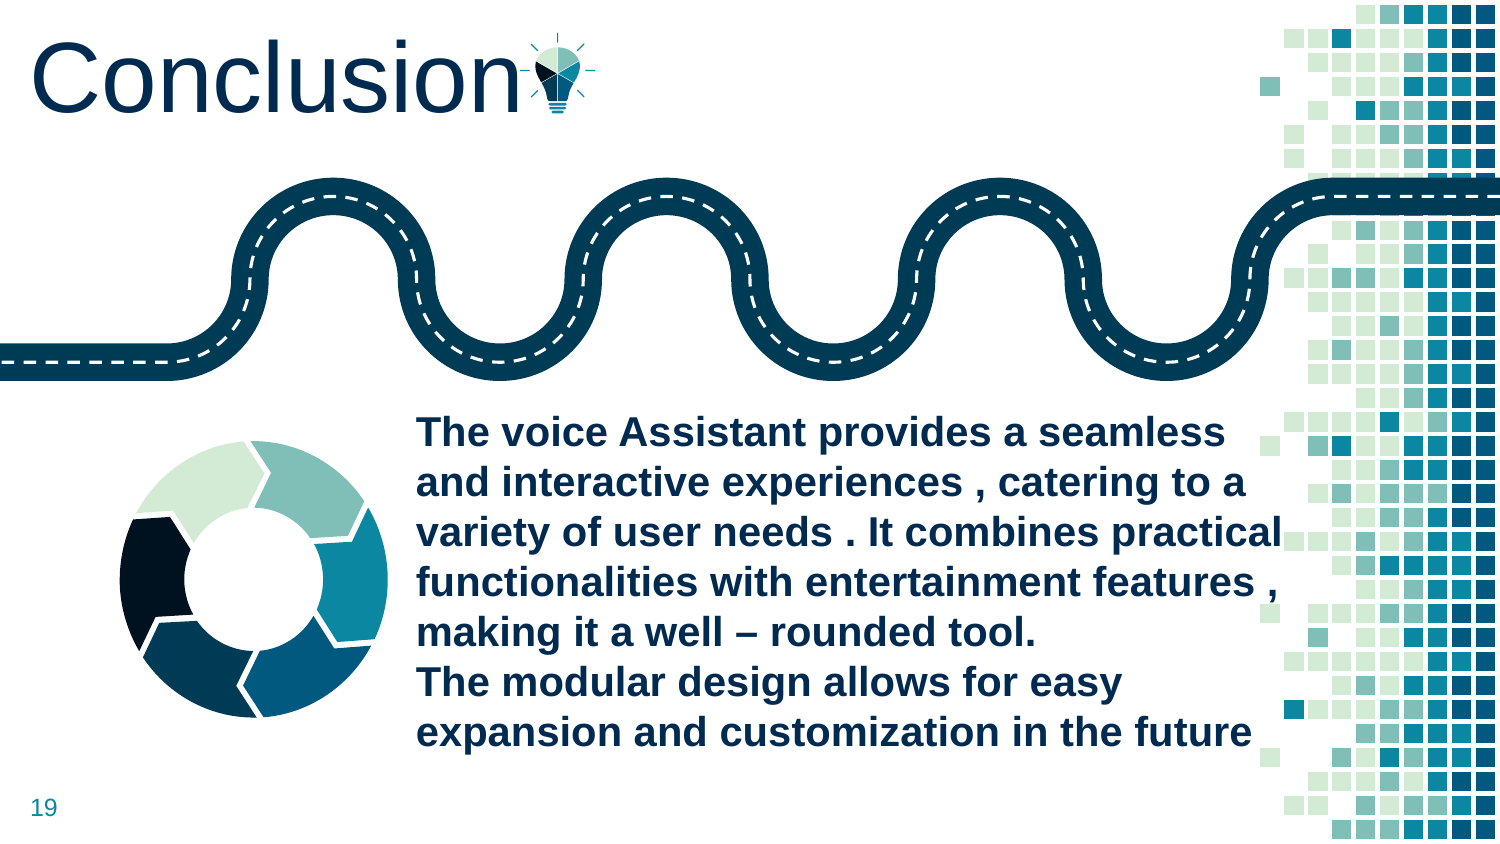

Conclusion

The voice Assistant provides a seamless and interactive experiences , catering to a variety of user needs . It combines practical functionalities with entertainment features , making it a well – rounded tool.
The modular design allows for easy expansion and customization in the future

19